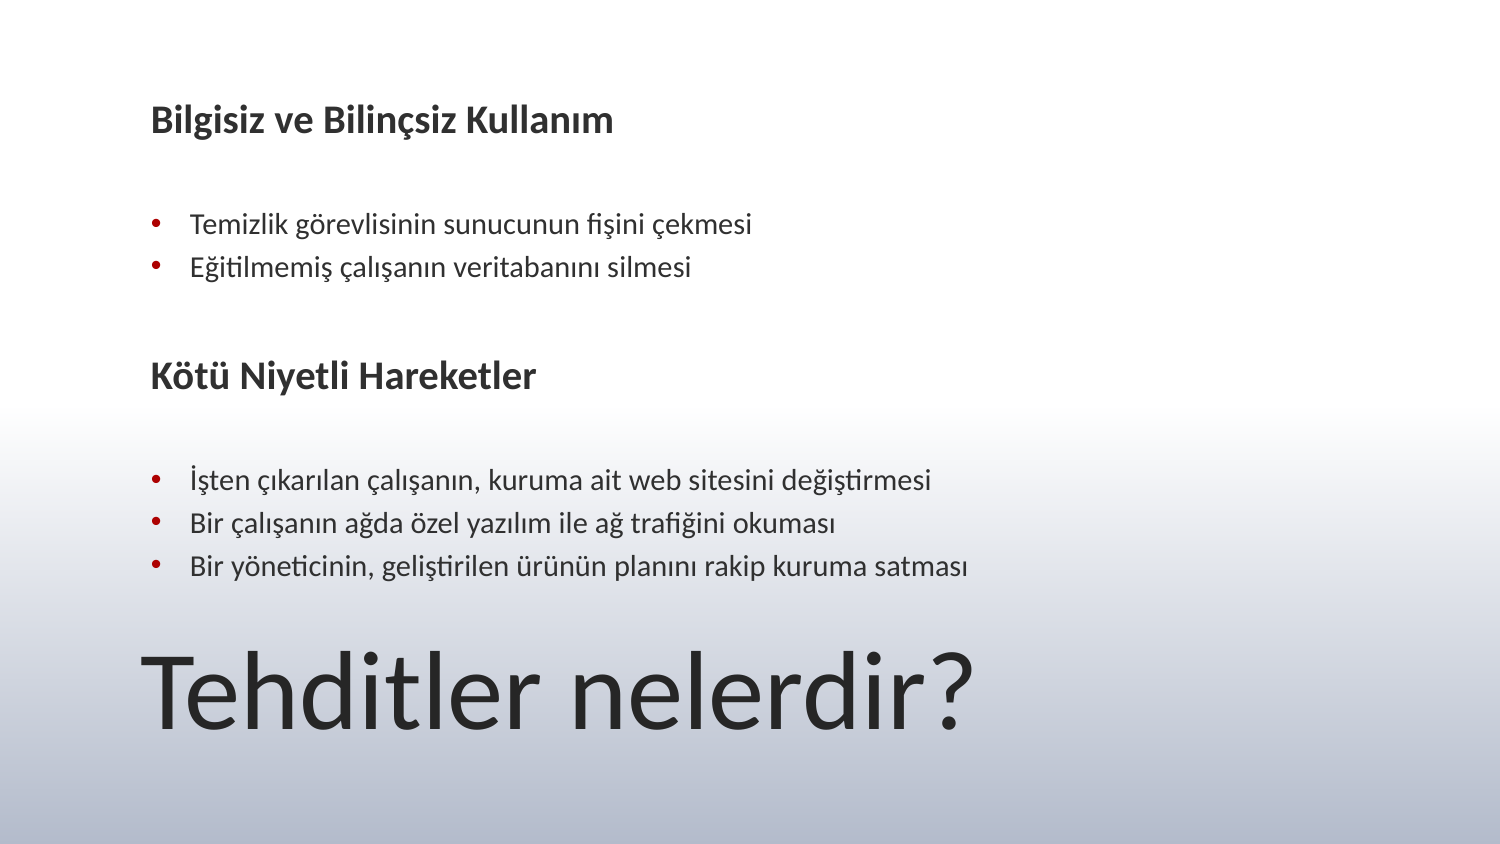

Bilgisiz ve Bilinçsiz Kullanım

Temizlik görevlisinin sunucunun fişini çekmesi
Eğitilmemiş çalışanın veritabanını silmesi

Kötü Niyetli Hareketler

İşten çıkarılan çalışanın, kuruma ait web sitesini değiştirmesi
Bir çalışanın ağda özel yazılım ile ağ trafiğini okuması
Bir yöneticinin, geliştirilen ürünün planını rakip kuruma satması

# Tehditler nelerdir?